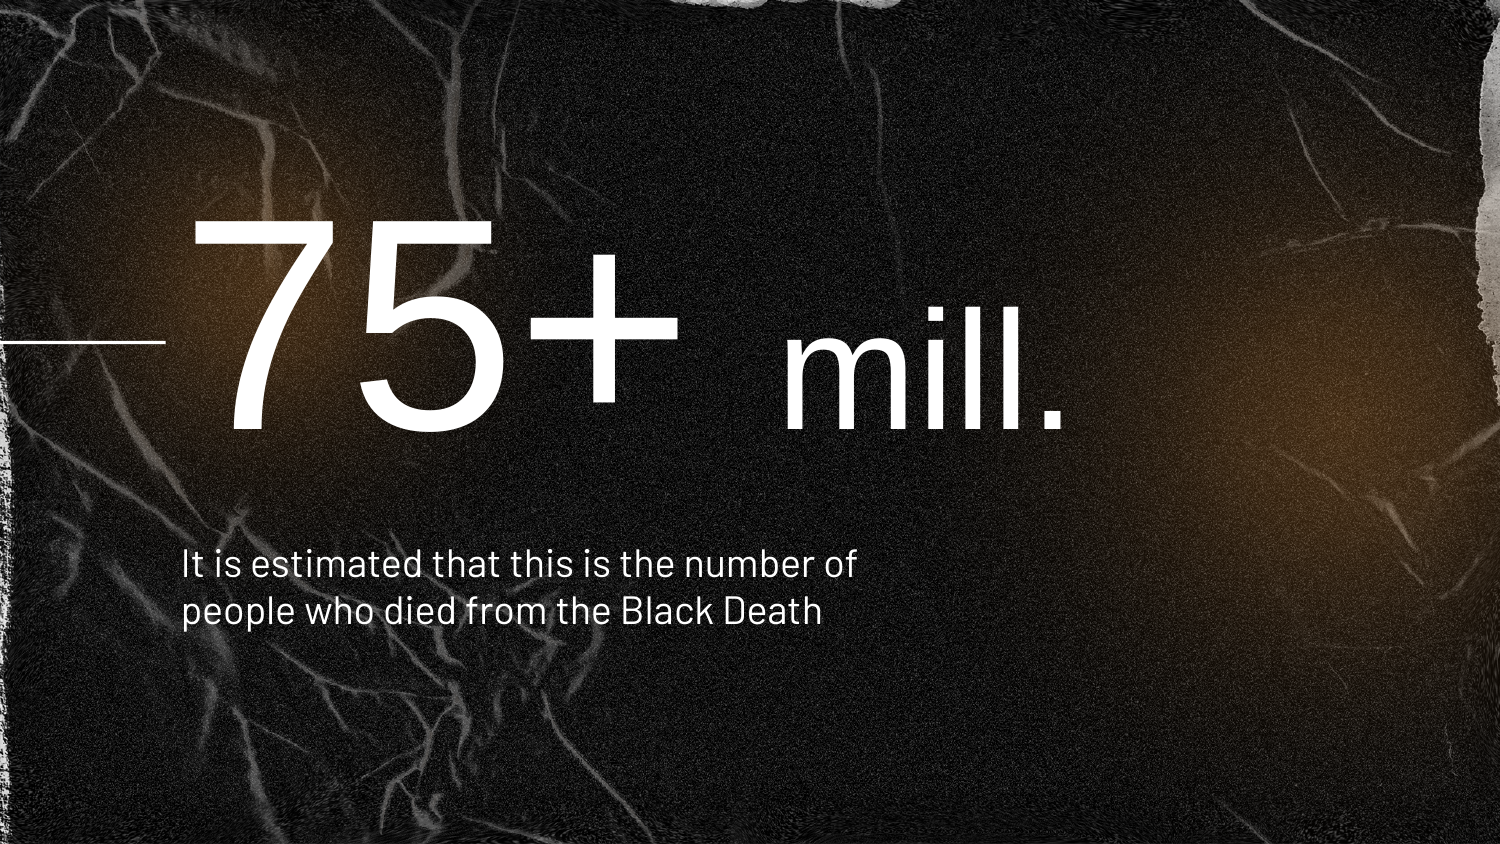

# 75+ mill.
It is estimated that this is the number of people who died from the Black Death